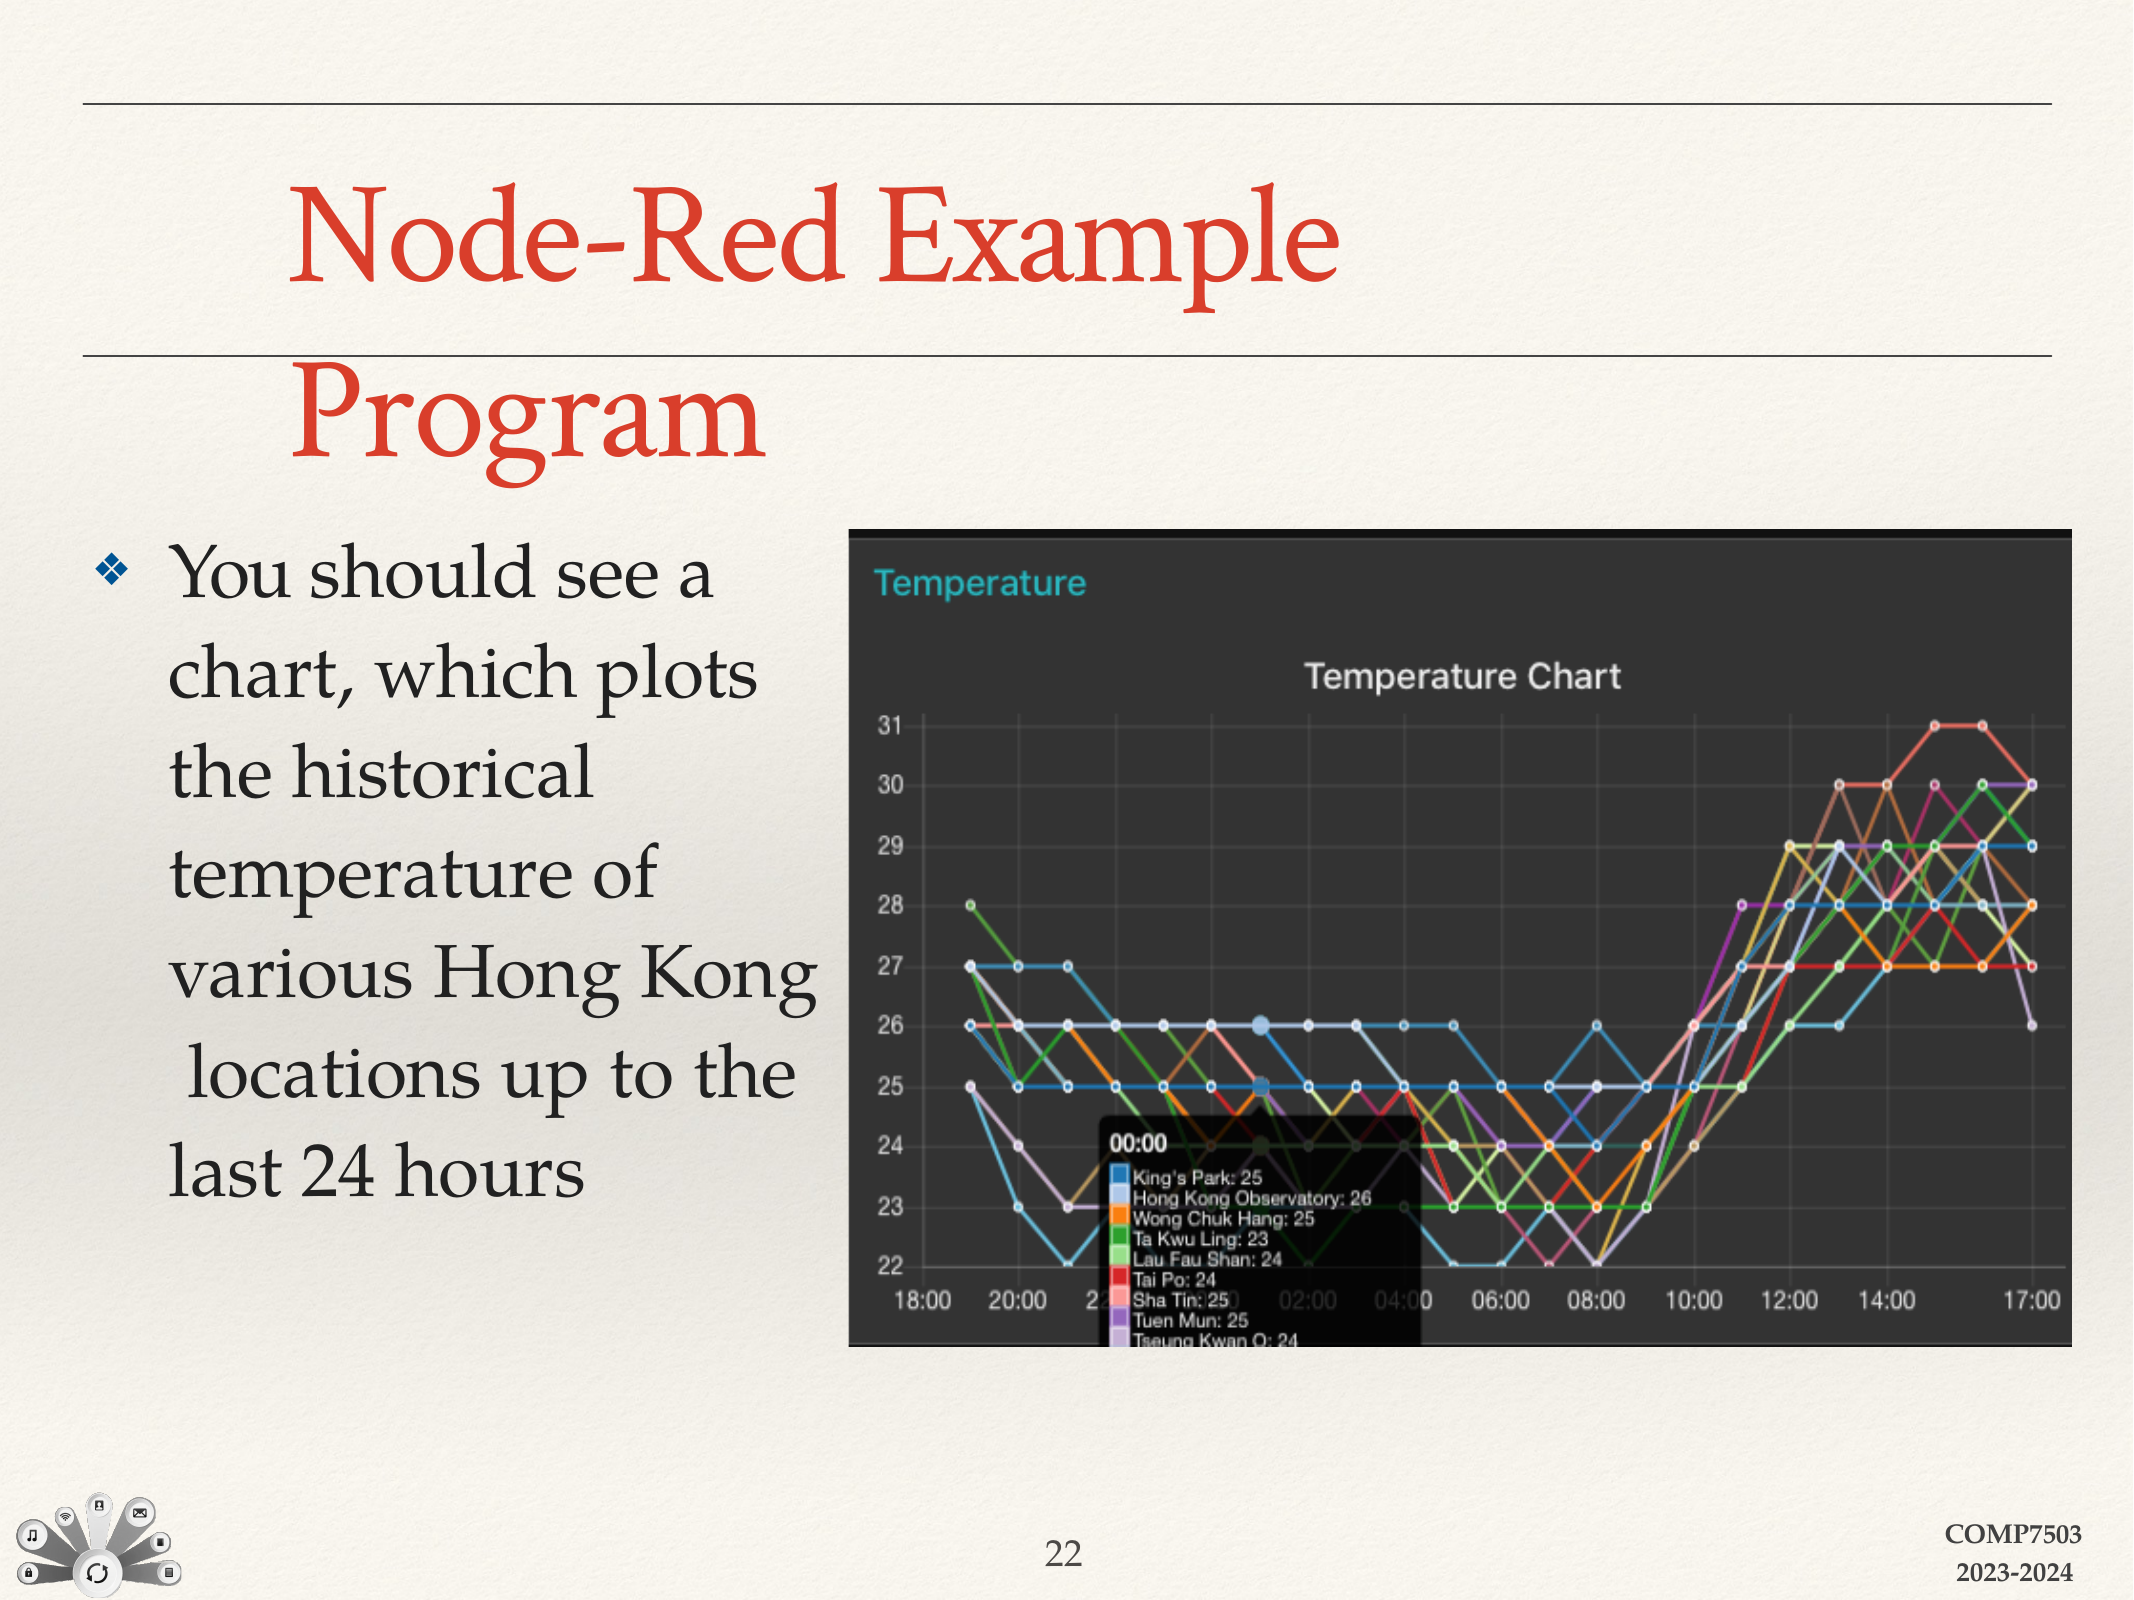

# Node-Red Example Program
You should see a  chart, which plots  the historical  temperature of  various Hong Kong  locations up to the  last 24 hours

❖
COMP7503
2023-2024
22